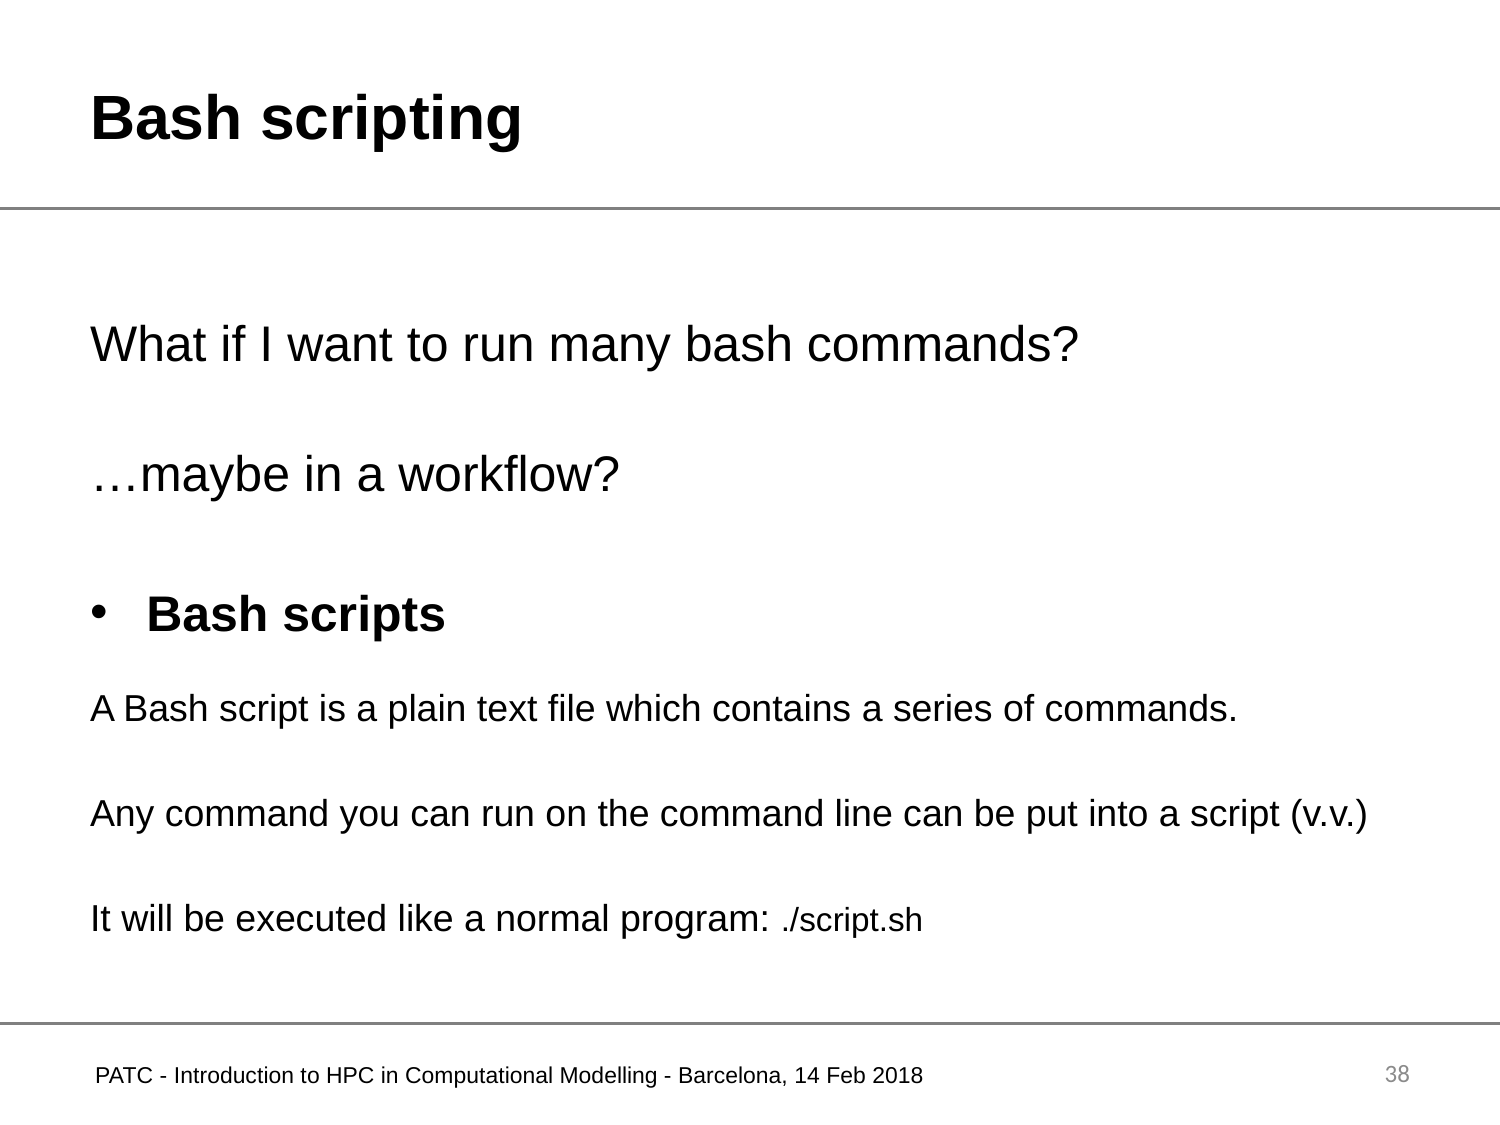

# Bash scripting
What if I want to run many bash commands?
…maybe in a workflow?

Bash scripts

A Bash script is a plain text file which contains a series of commands.

Any command you can run on the command line can be put into a script (v.v.)

It will be executed like a normal program: ./script.sh

38